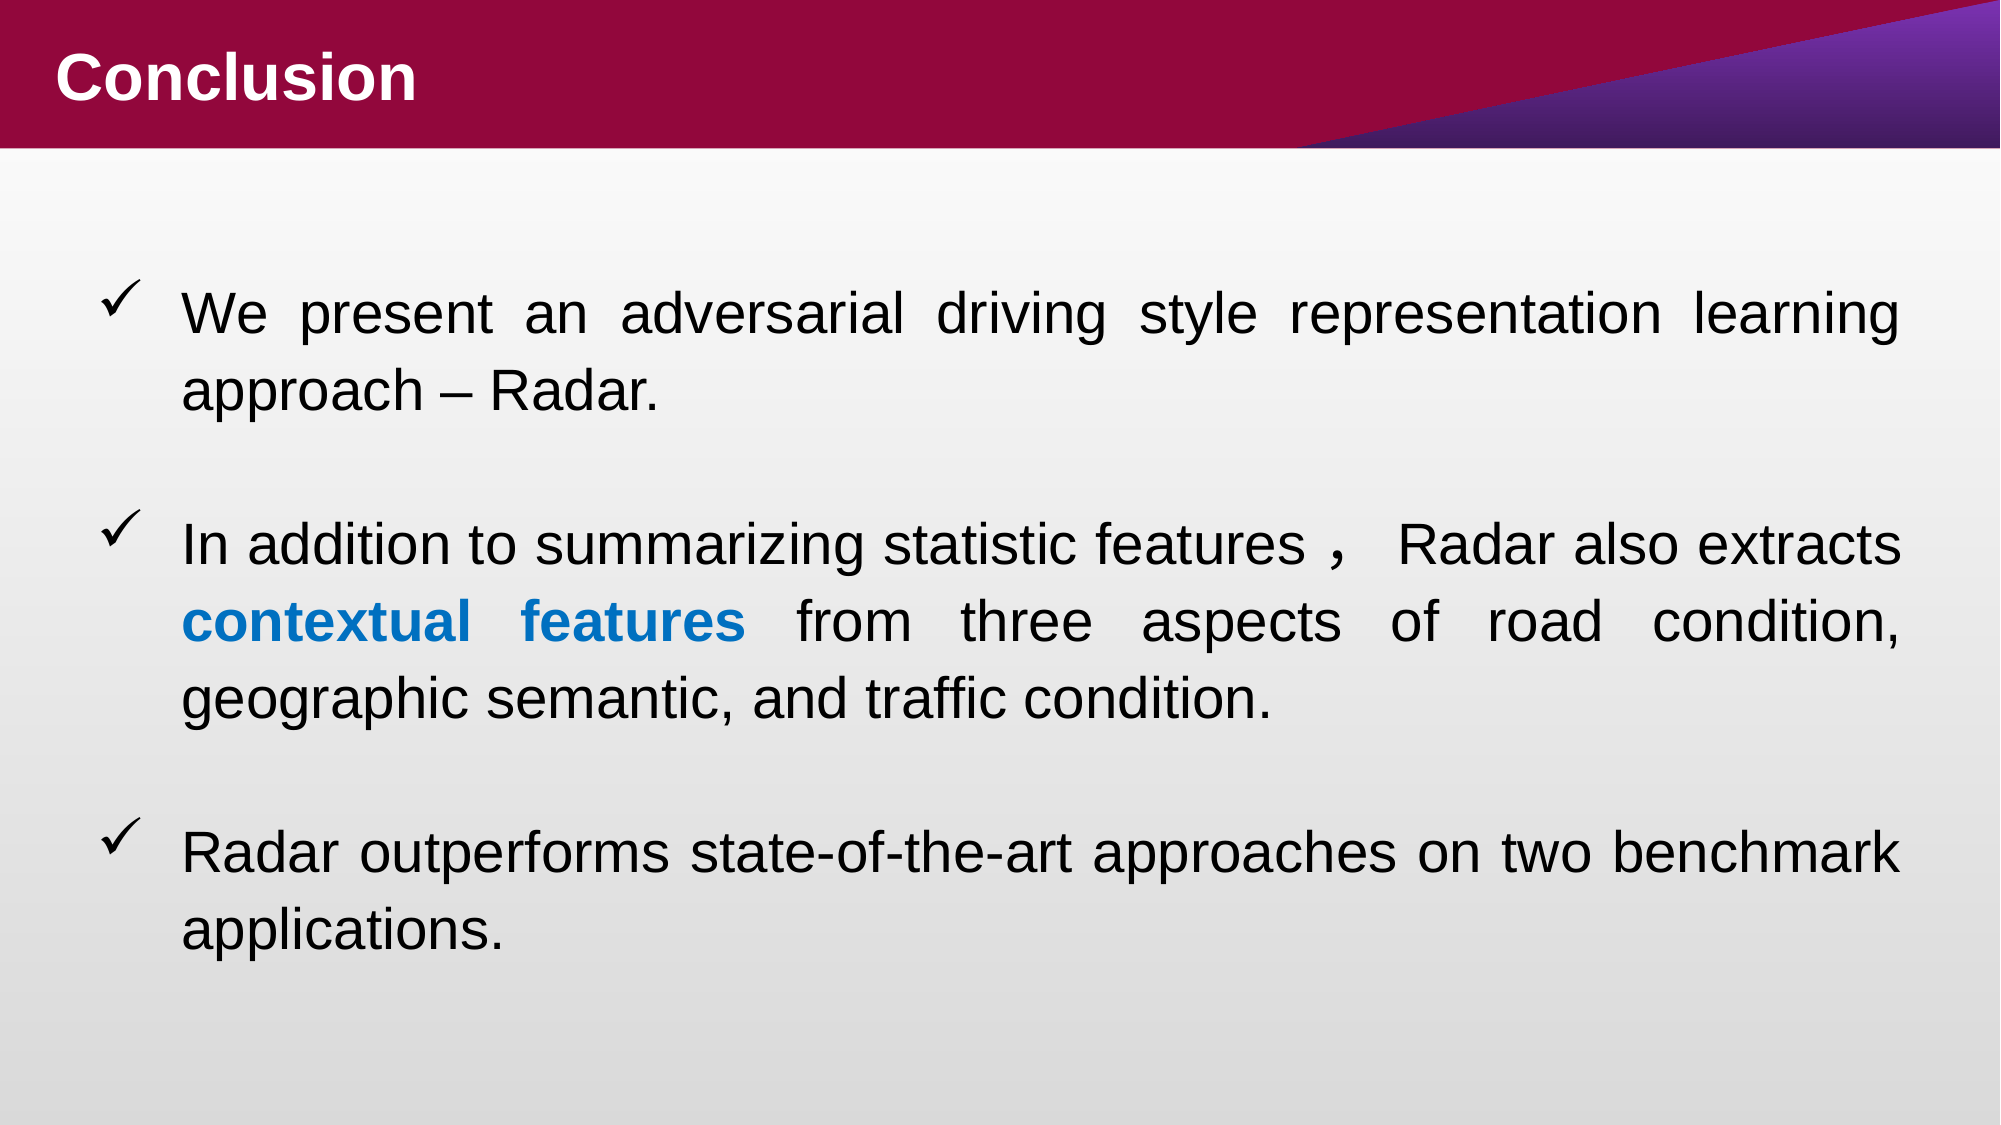

Conclusion
We present an adversarial driving style representation learning approach – Radar.

In addition to summarizing statistic features，Radar also extracts contextual features from three aspects of road condition, geographic semantic, and traffic condition.

Radar outperforms state-of-the-art approaches on two benchmark applications.
20